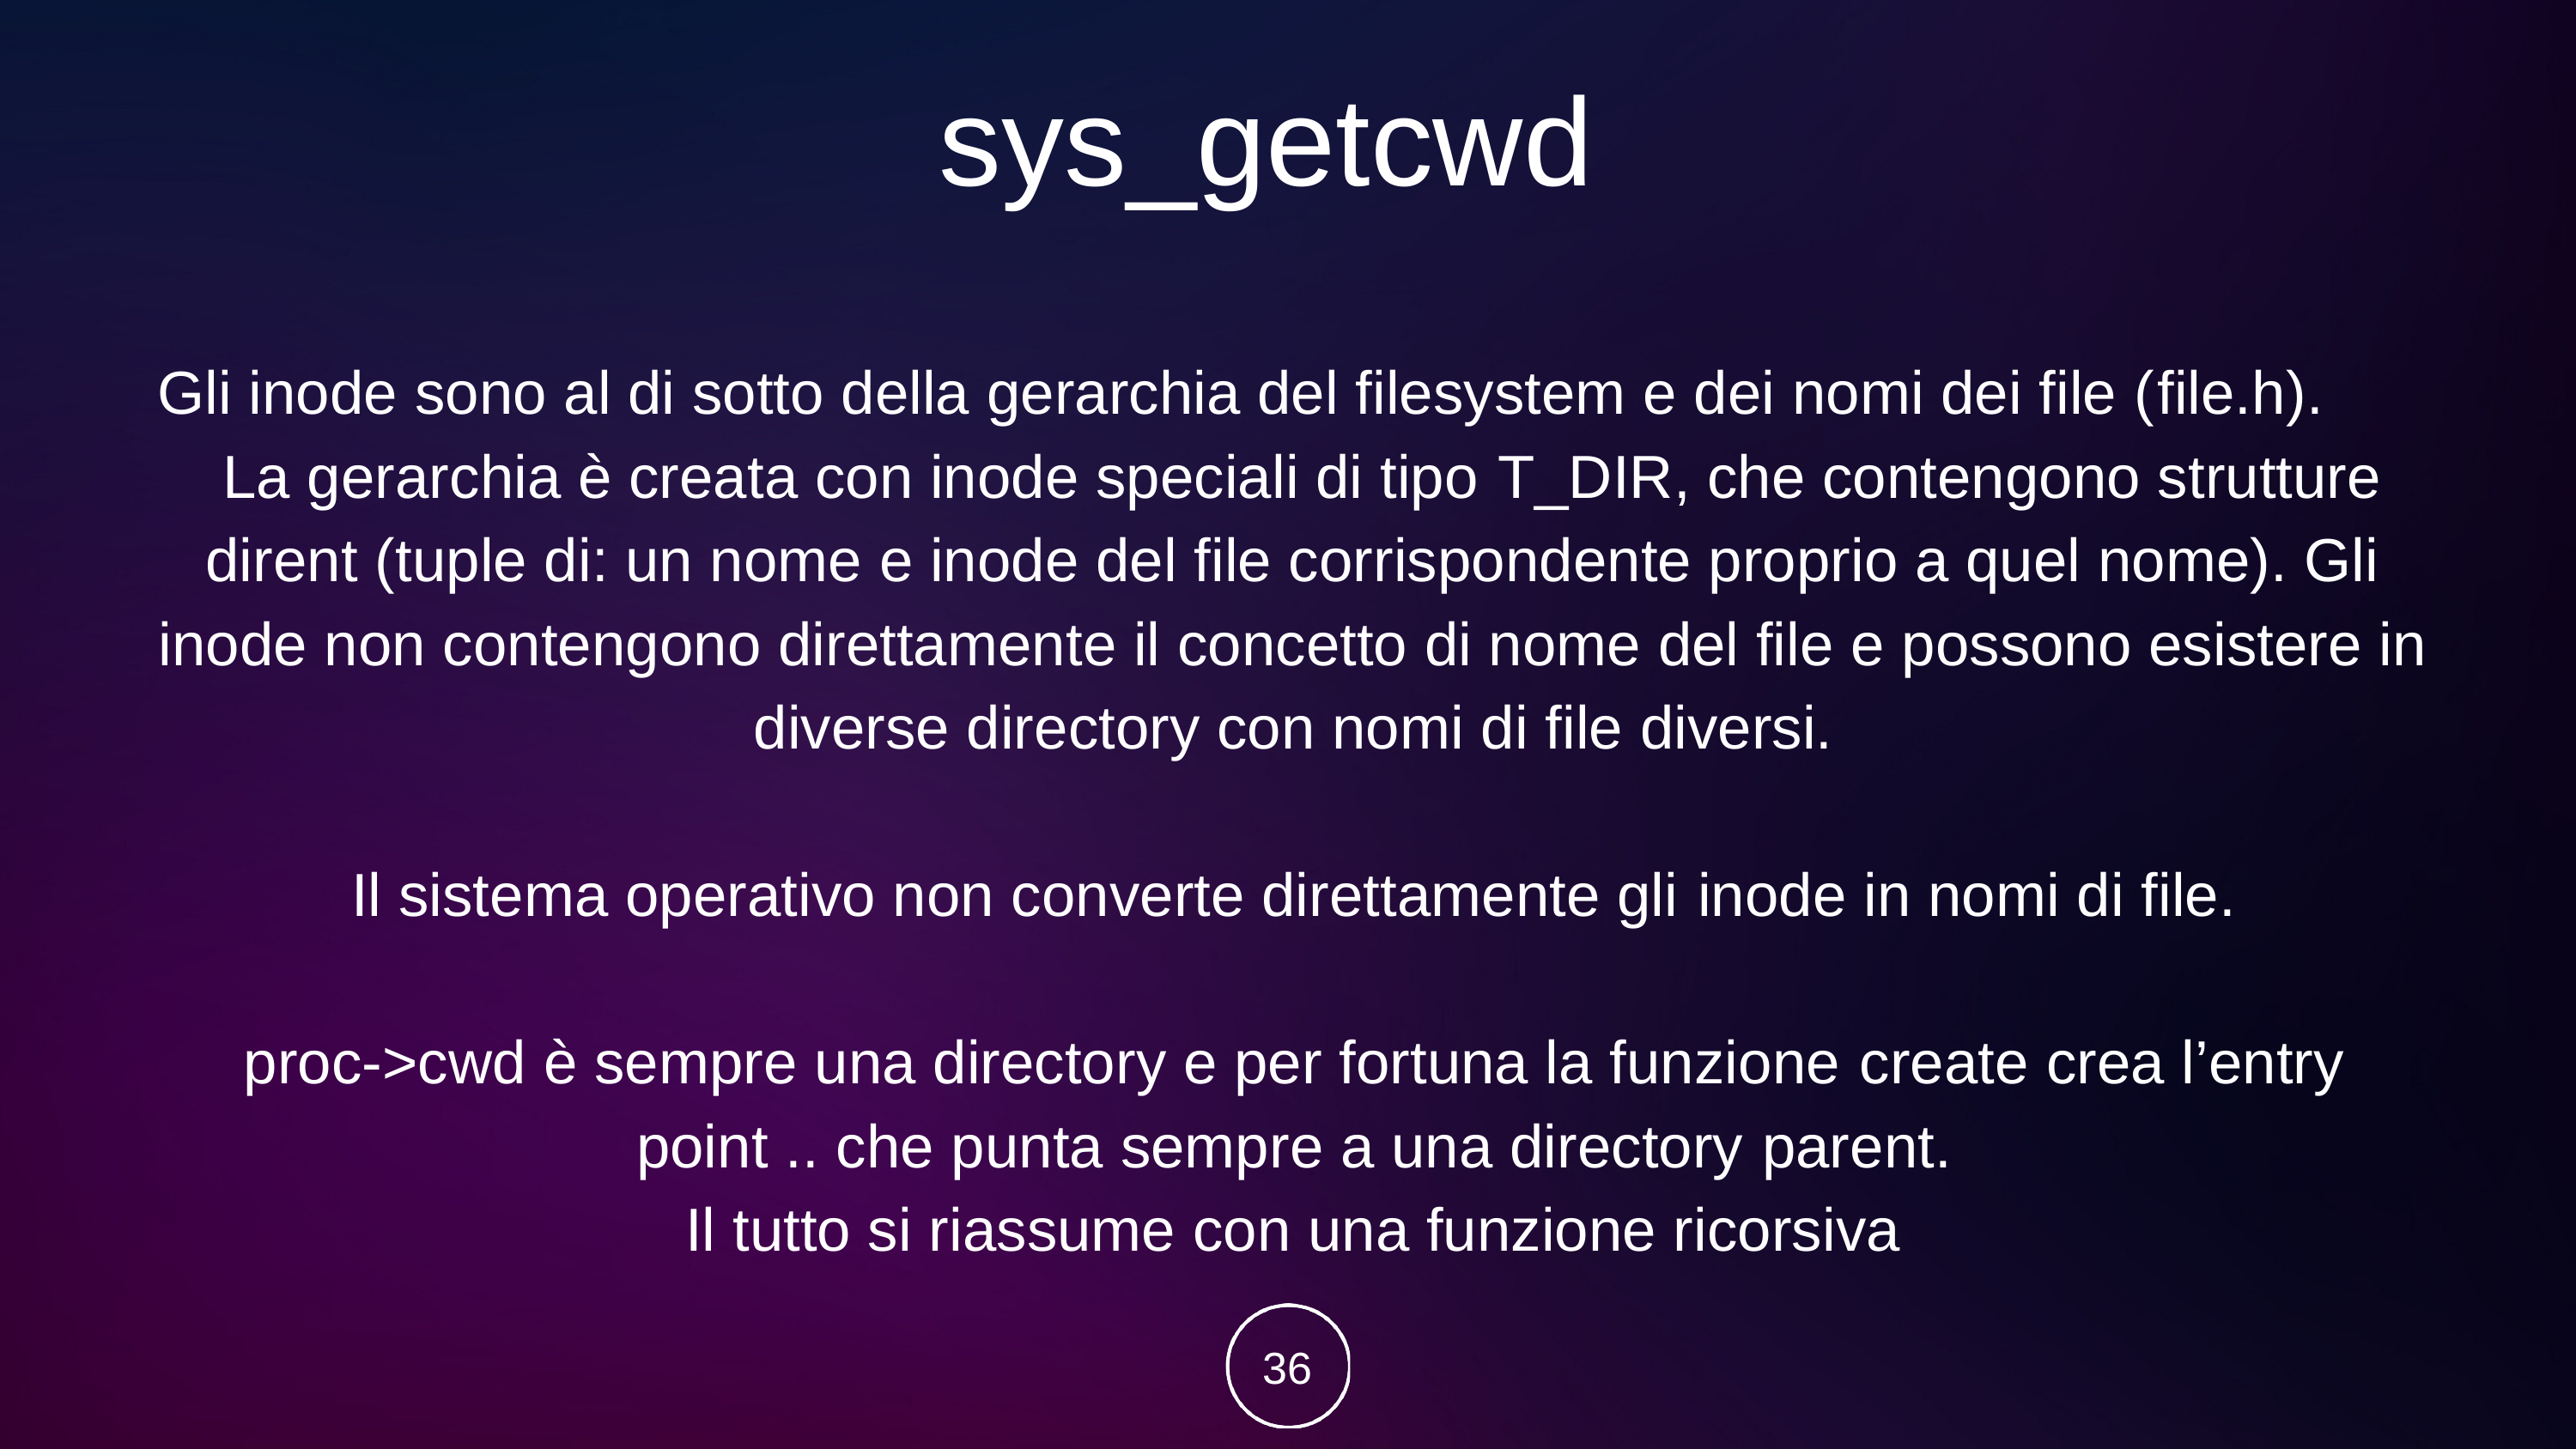

sys_getcwd
Gli inode sono al di sotto della gerarchia del filesystem e dei nomi dei file (file.h).
 La gerarchia è creata con inode speciali di tipo T_DIR, che contengono strutture dirent (tuple di: un nome e inode del file corrispondente proprio a quel nome). Gli inode non contengono direttamente il concetto di nome del file e possono esistere in diverse directory con nomi di file diversi.

Il sistema operativo non converte direttamente gli inode in nomi di file.

proc->cwd è sempre una directory e per fortuna la funzione create crea l’entry point .. che punta sempre a una directory parent.
Il tutto si riassume con una funzione ricorsiva

36